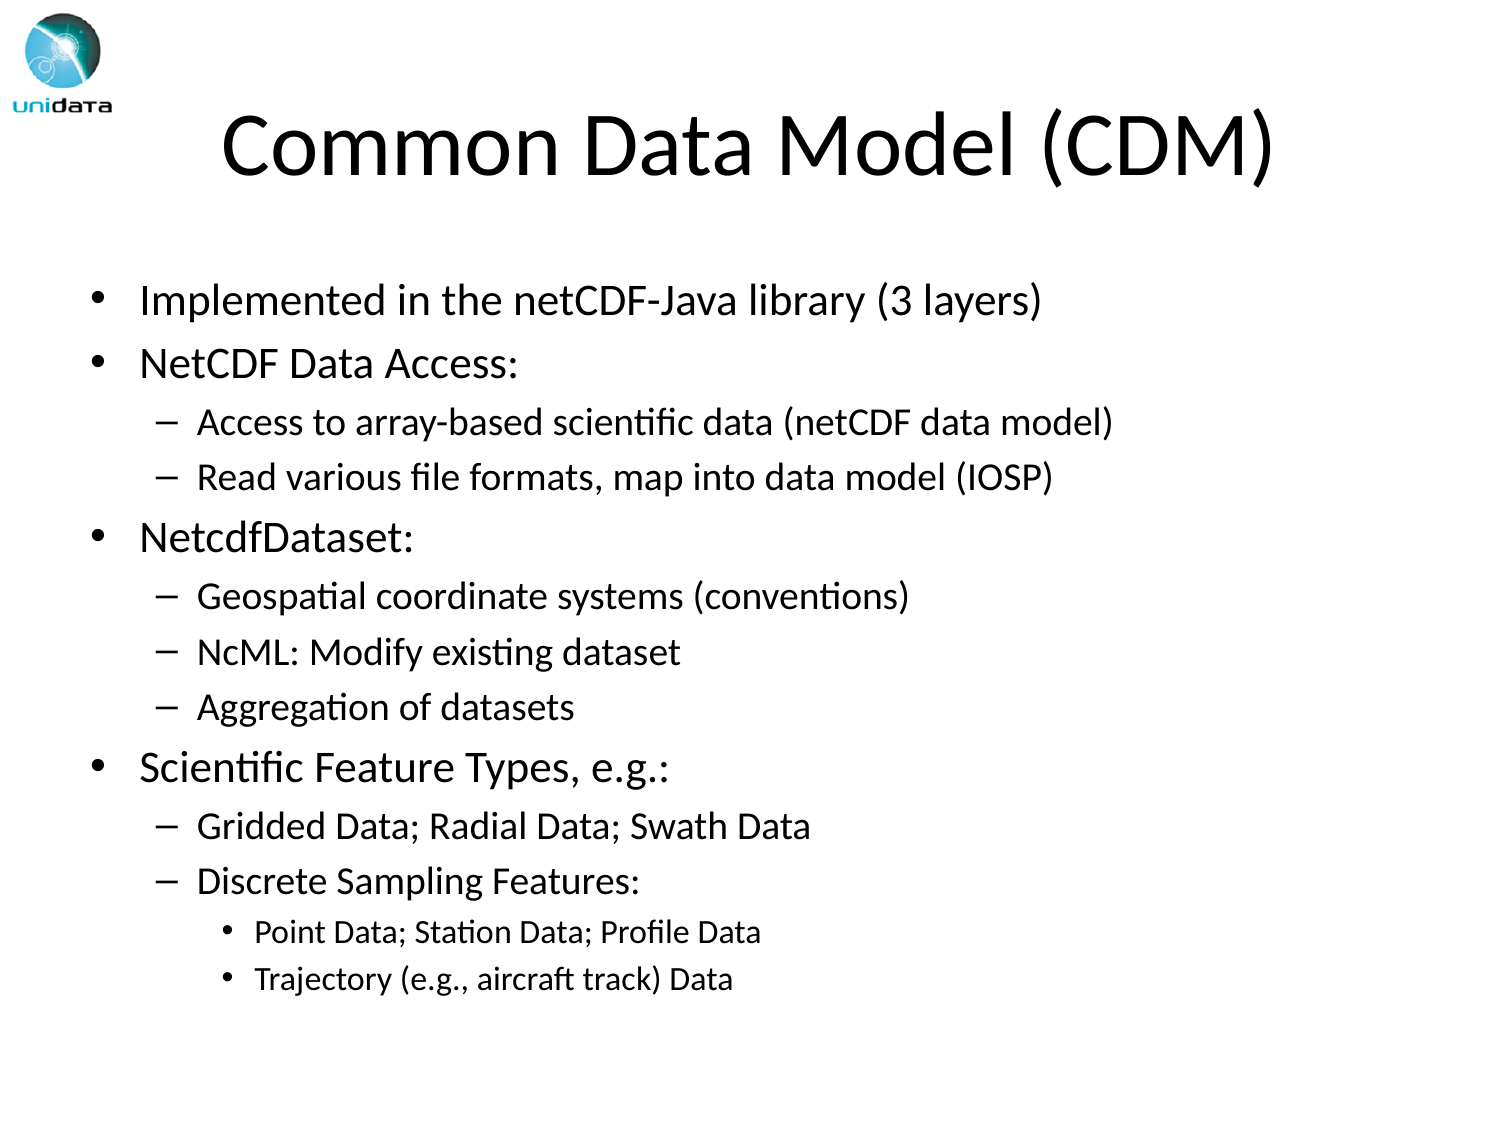

# Common Data Model (CDM)
Implemented in the netCDF-Java library (3 layers)
NetCDF Data Access:
Access to array-based scientific data (netCDF data model)
Read various file formats, map into data model (IOSP)
NetcdfDataset:
Geospatial coordinate systems (conventions)
NcML: Modify existing dataset
Aggregation of datasets
Scientific Feature Types, e.g.:
Gridded Data; Radial Data; Swath Data
Discrete Sampling Features:
Point Data; Station Data; Profile Data
Trajectory (e.g., aircraft track) Data